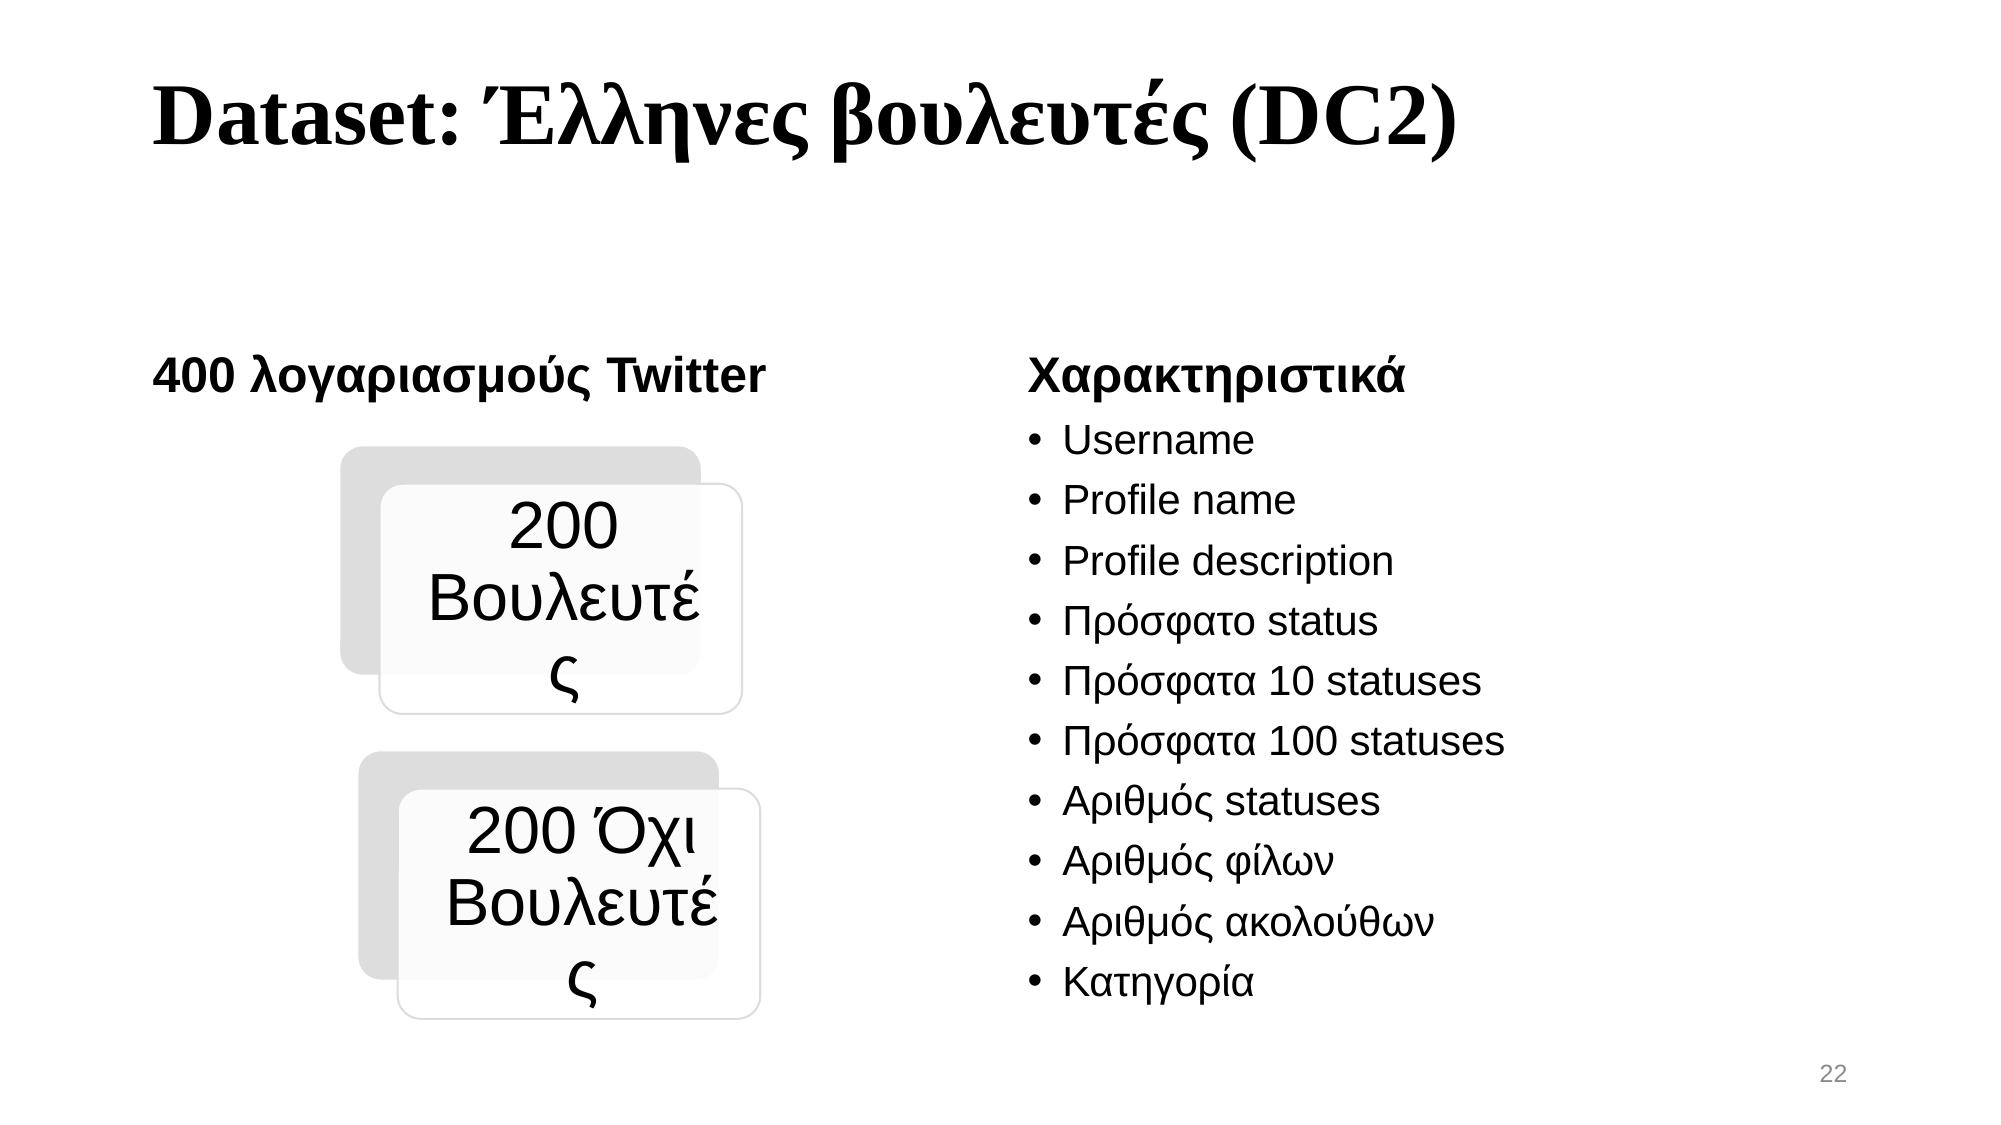

# Dataset: Έλληνες βουλευτές (DC2)
400 λογαριασμούς Twitter
Χαρακτηριστικά
Username
Profile name
Profile description
Πρόσφατο status
Πρόσφατα 10 statuses
Πρόσφατα 100 statuses
Αριθμός statuses
Αριθμός φίλων
Αριθμός ακολούθων
Κατηγορία

200 Βουλευτές
200 Όχι Βουλευτές
22